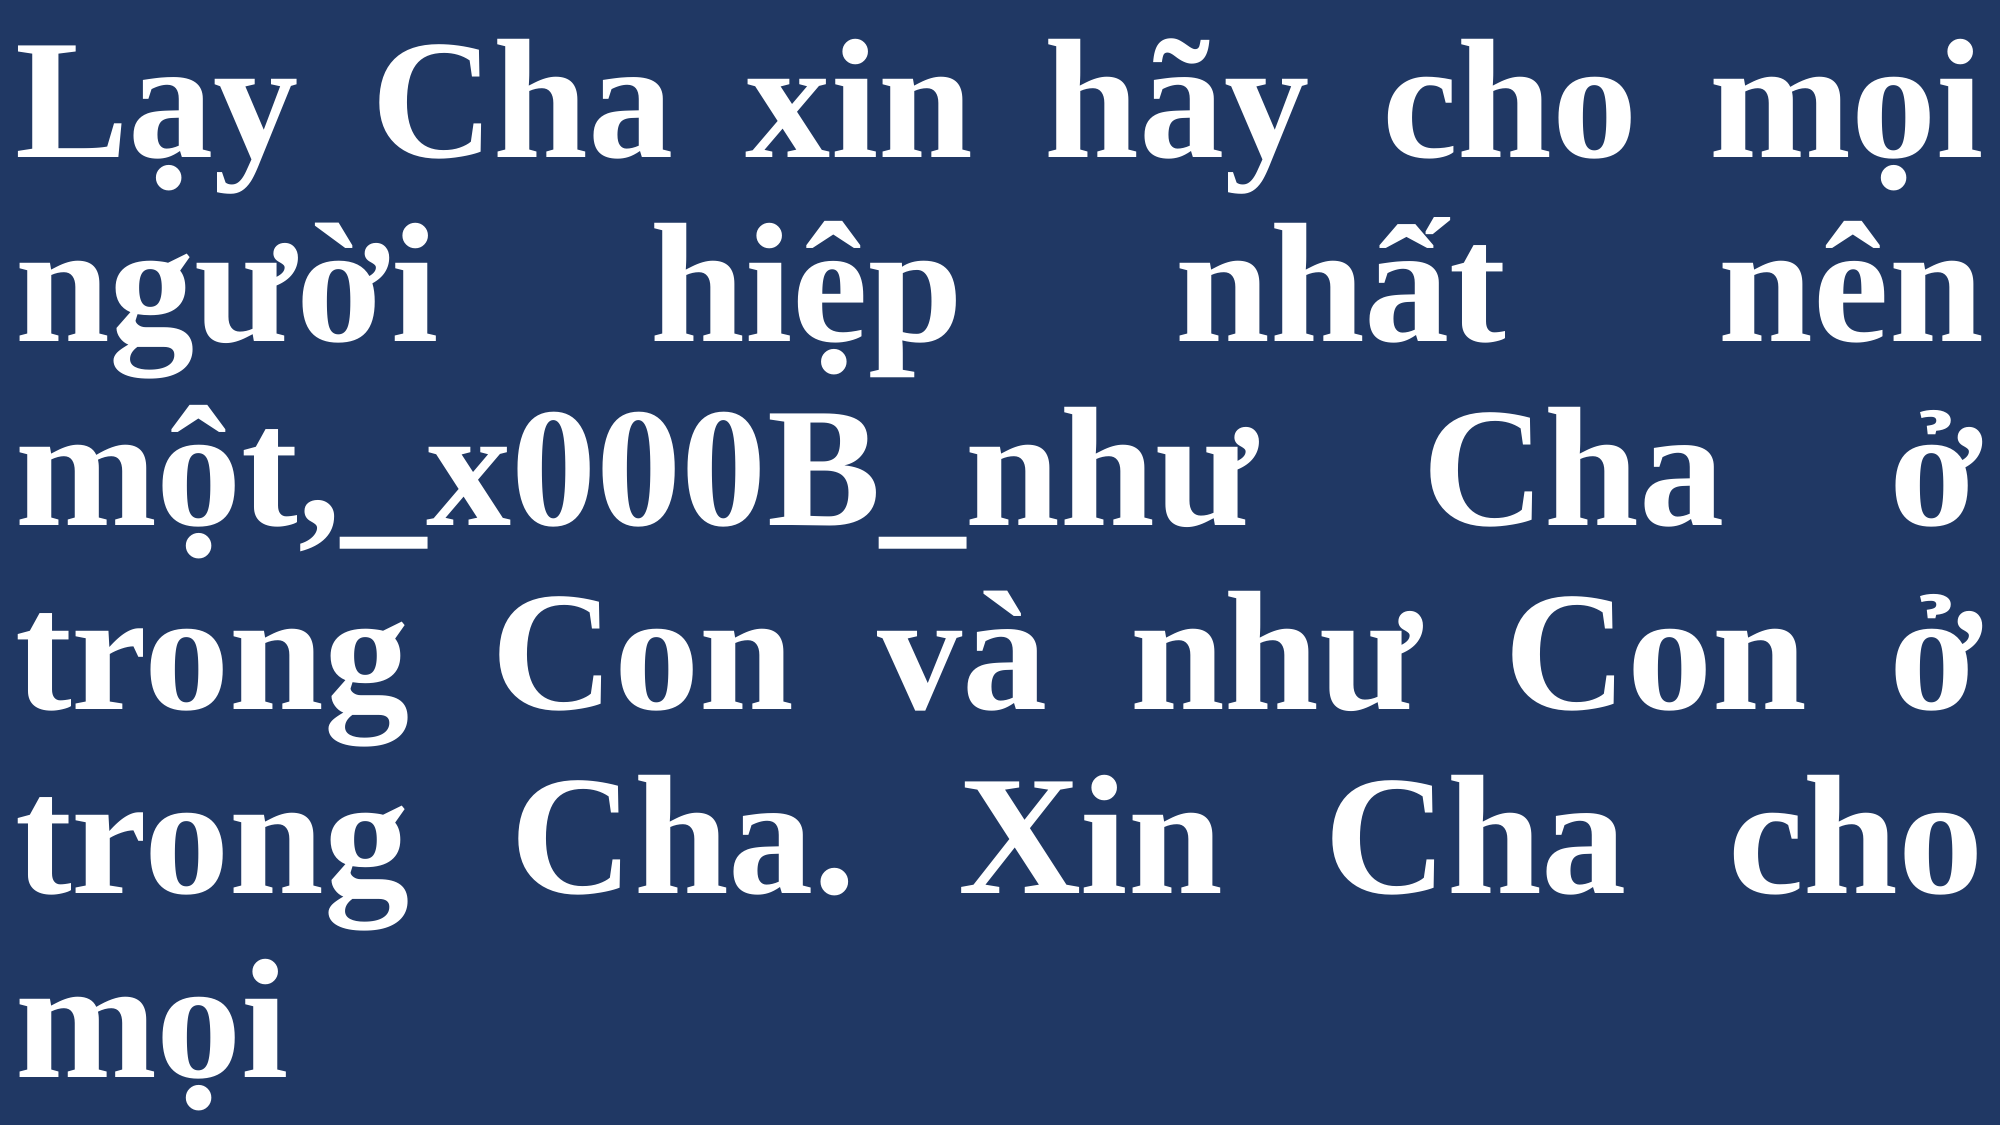

# Lạy Cha xin hãy cho mọi người hiệp nhất nên một,_x000B_như Cha ở trong Con và như Con ở trong Cha. Xin Cha cho mọi